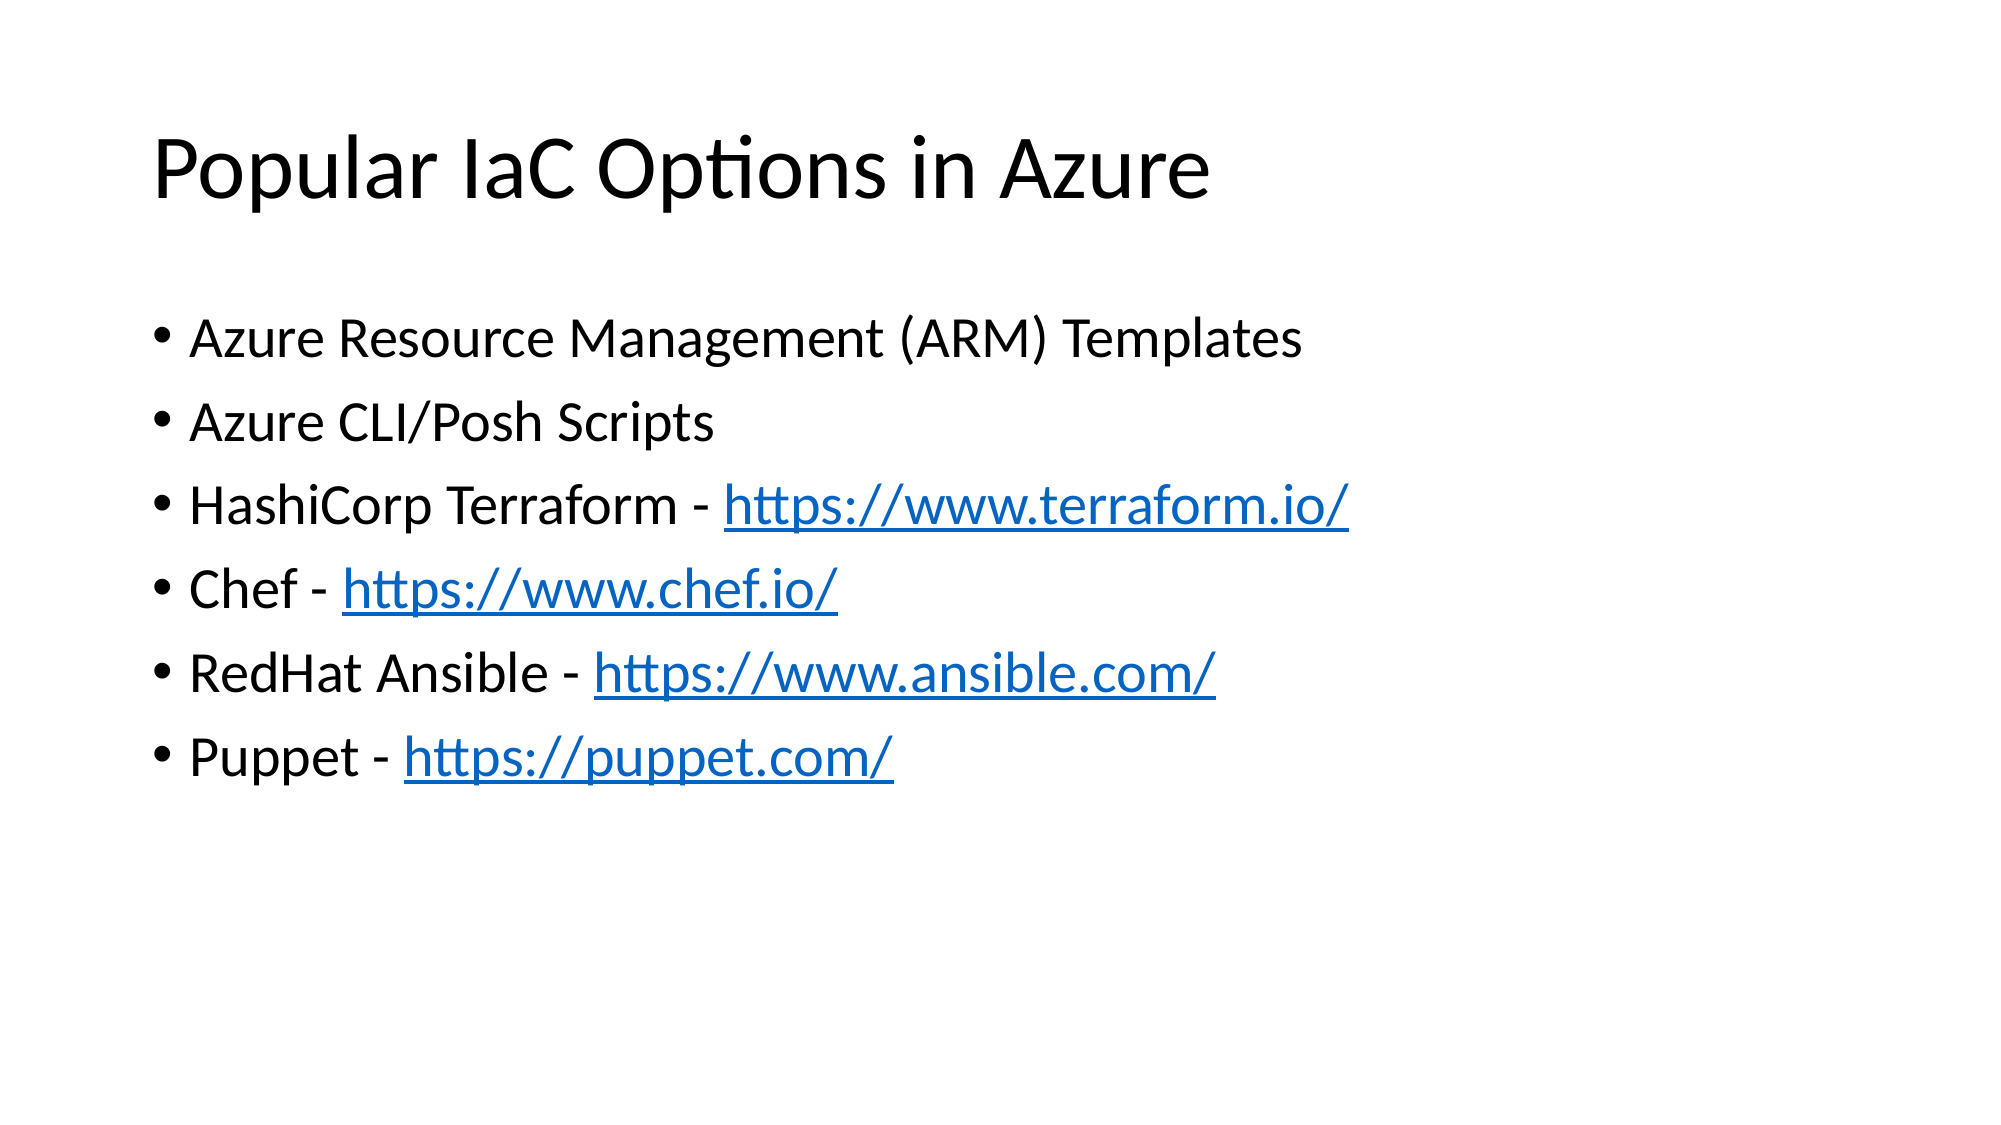

# Popular IaC Options in Azure
Azure Resource Management (ARM) Templates
Azure CLI/Posh Scripts
HashiCorp Terraform - https://www.terraform.io/
Chef - https://www.chef.io/
RedHat Ansible - https://www.ansible.com/
Puppet - https://puppet.com/